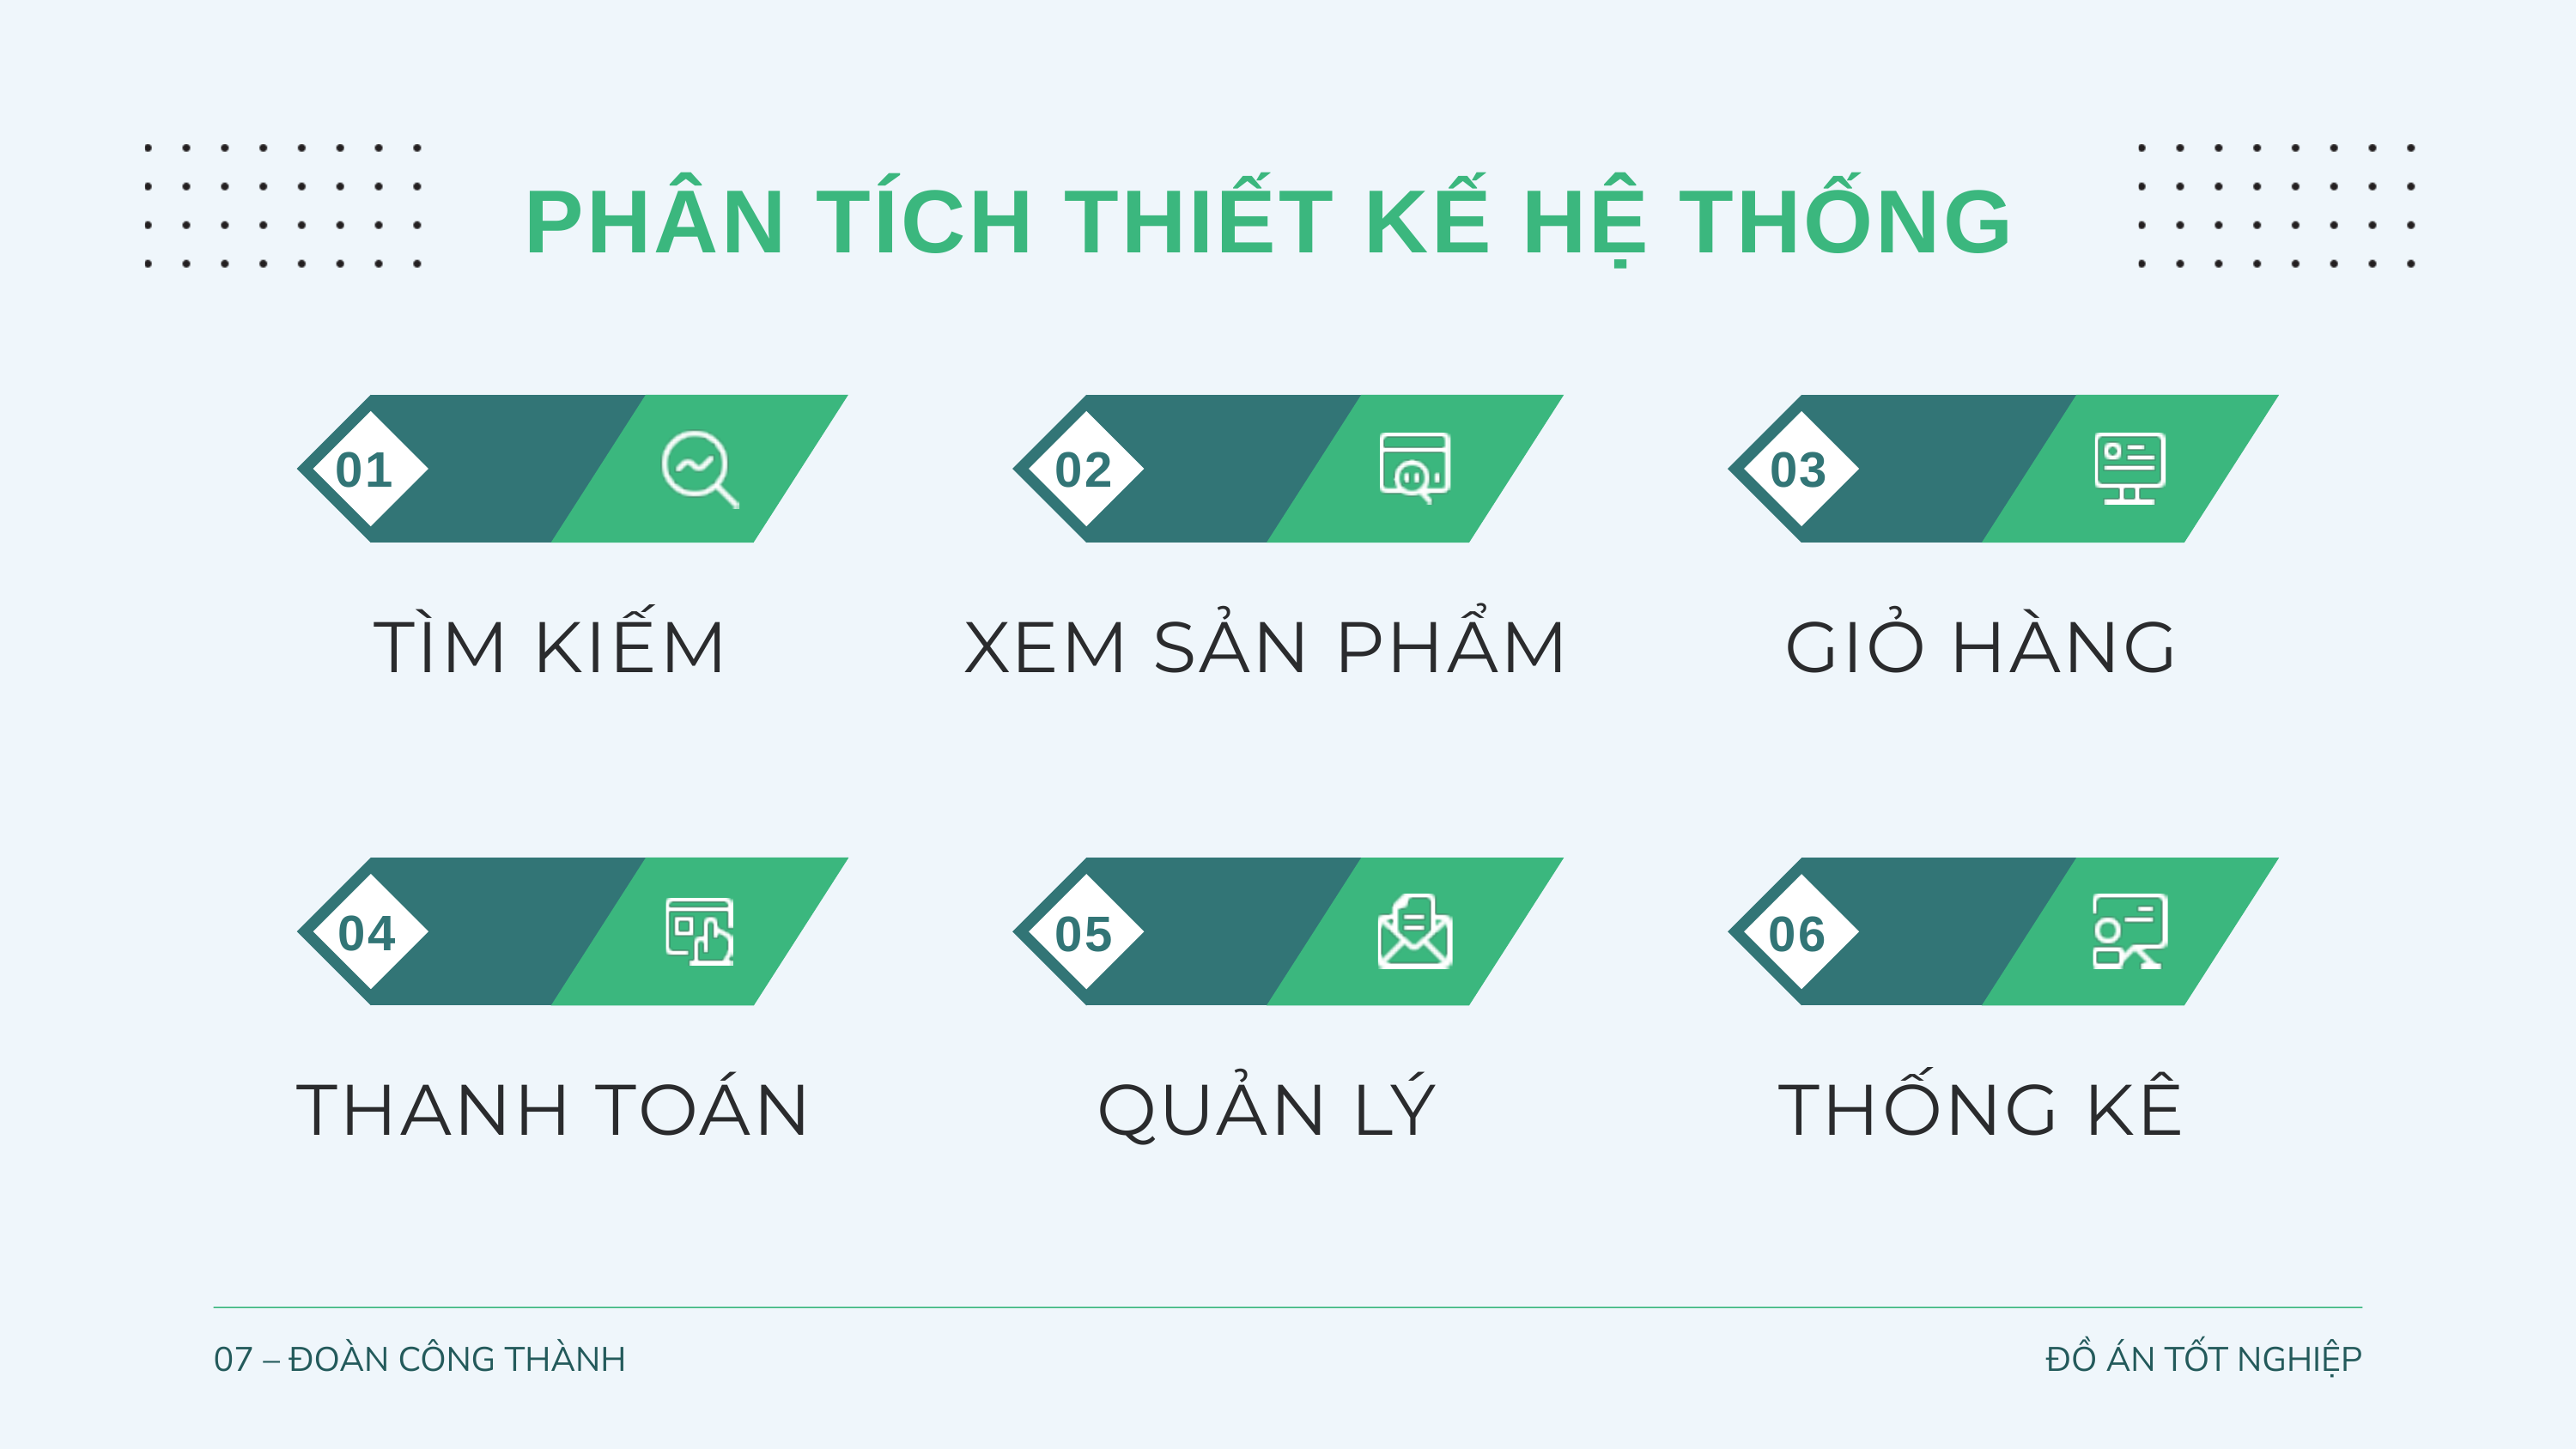

PHÂN TÍCH THIẾT KẾ HỆ THỐNG

01
02
03

TÌM KIẾM
XEM SẢN PHẨM
GIỎ HÀNG

04
05
06

THANH TOÁN
QUẢN LÝ
THỐNG KÊ

07 – ĐOÀN CÔNG THÀNH
ĐỒ ÁN TỐT NGHIỆP